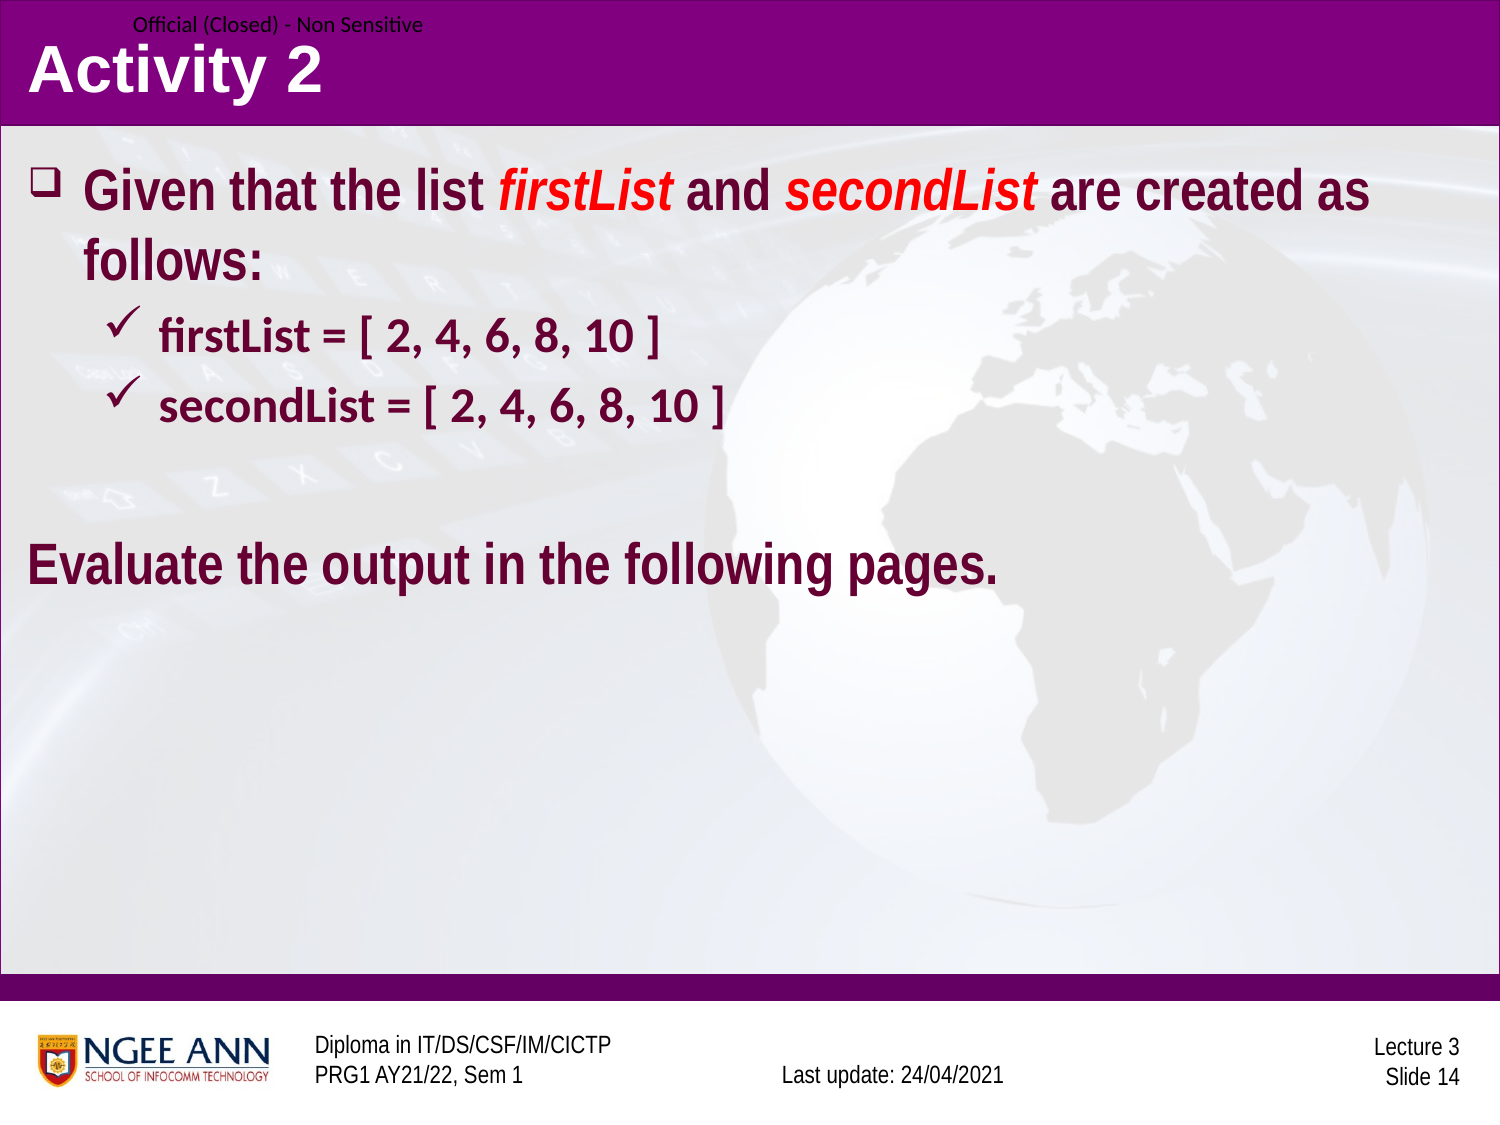

# Activity 2
Given that the list firstList and secondList are created as follows:
firstList = [ 2, 4, 6, 8, 10 ]
secondList = [ 2, 4, 6, 8, 10 ]

Evaluate the output in the following pages.